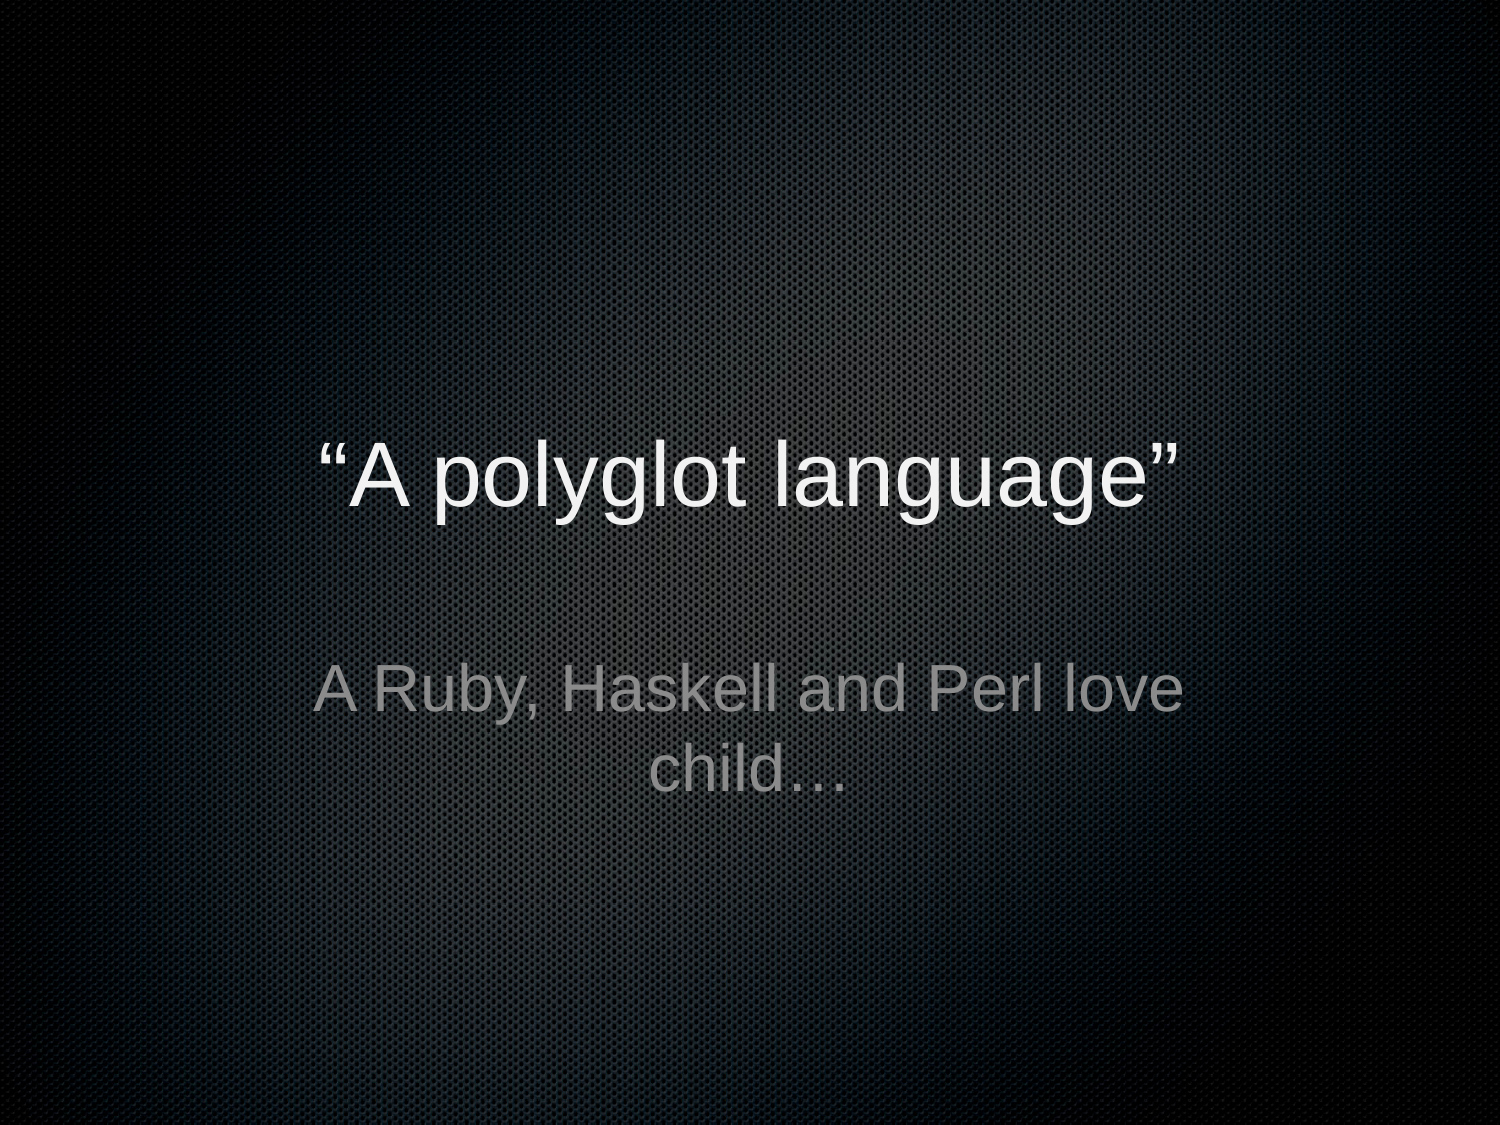

# “A polyglot language”
A Ruby, Haskell and Perl love child…